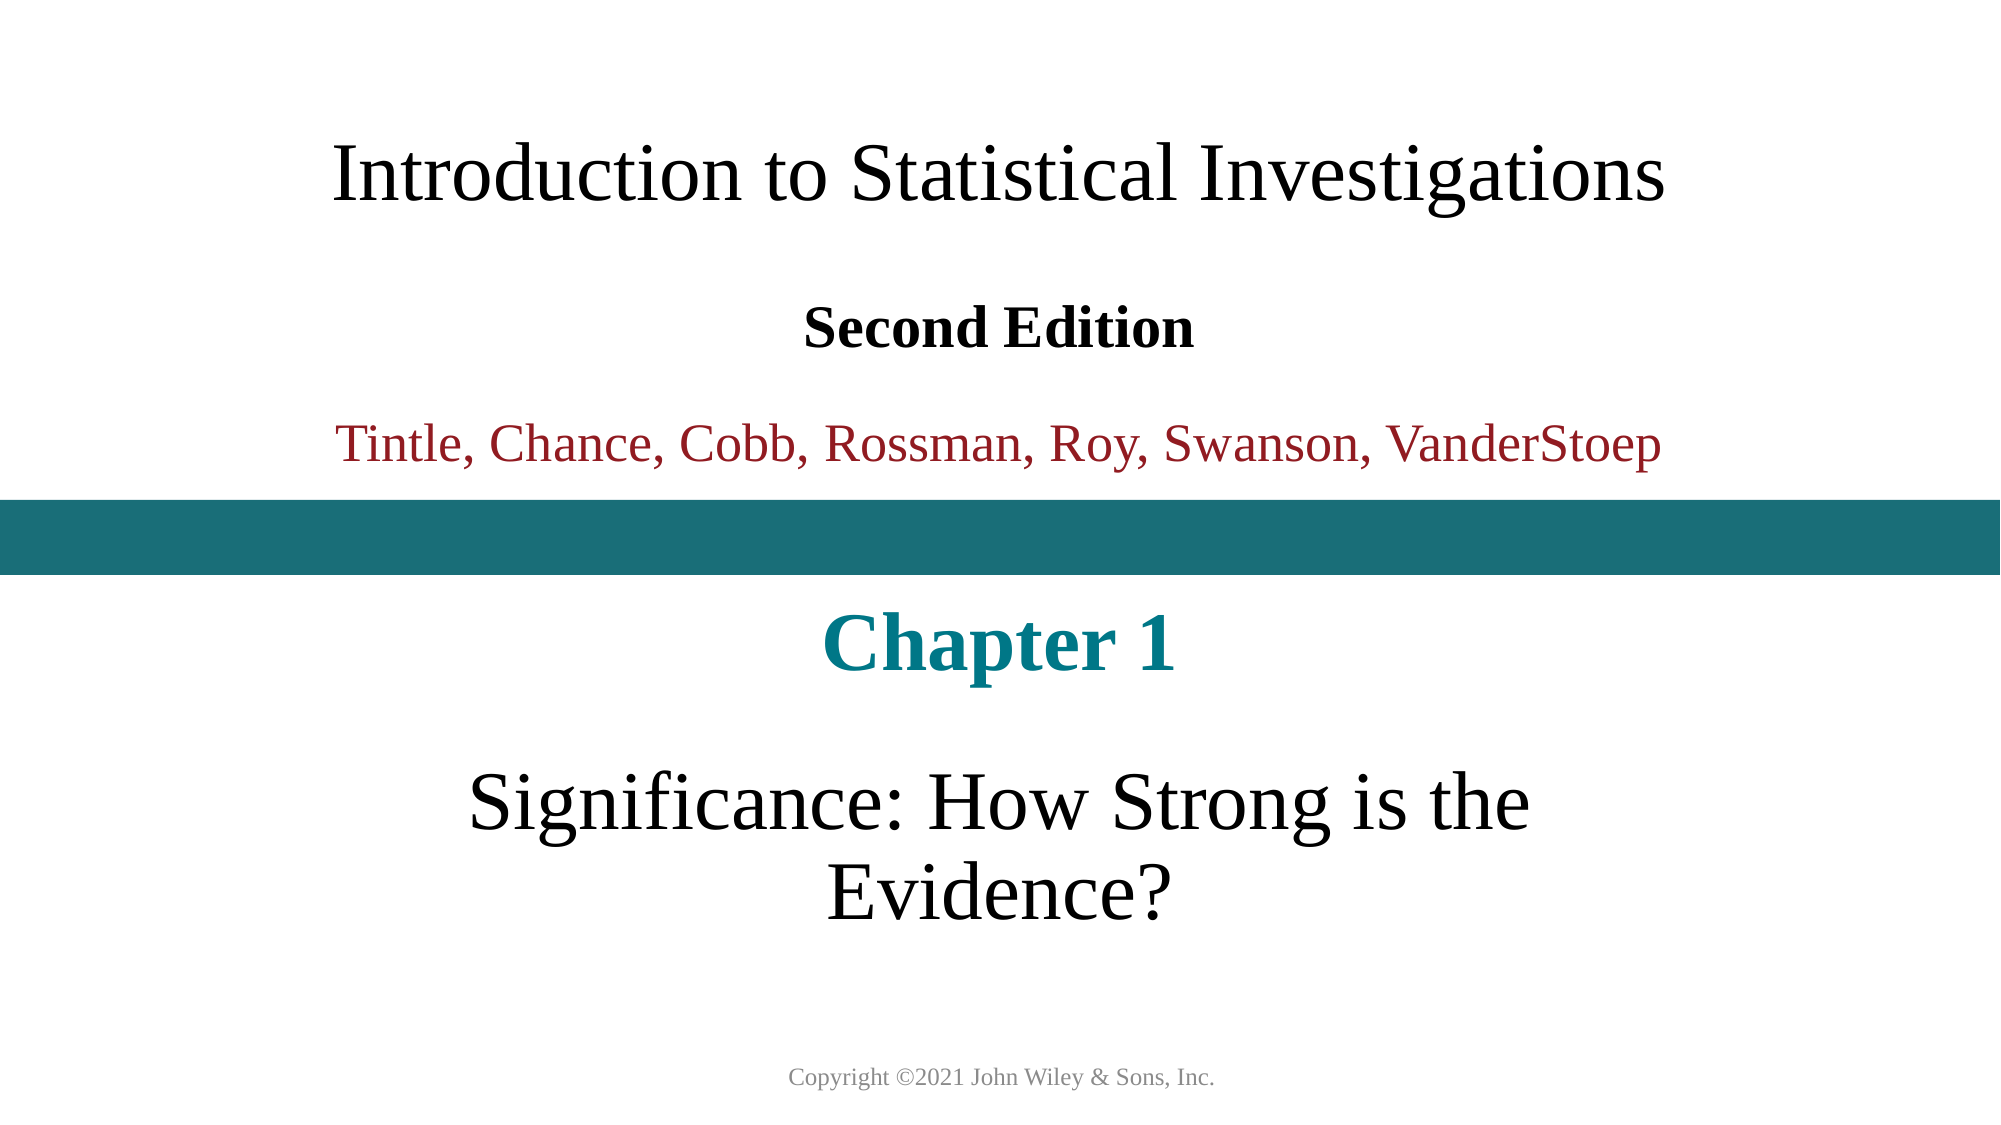

# Introduction to Statistical Investigations
Second Edition
Tintle, Chance, Cobb, Rossman, Roy, Swanson, VanderStoep
Chapter 1
Significance: How Strong is the Evidence?
This slide deck contains animations. Please disable animations if they cause issues with your device.
Copyright ©2021 John Wiley & Sons, Inc.